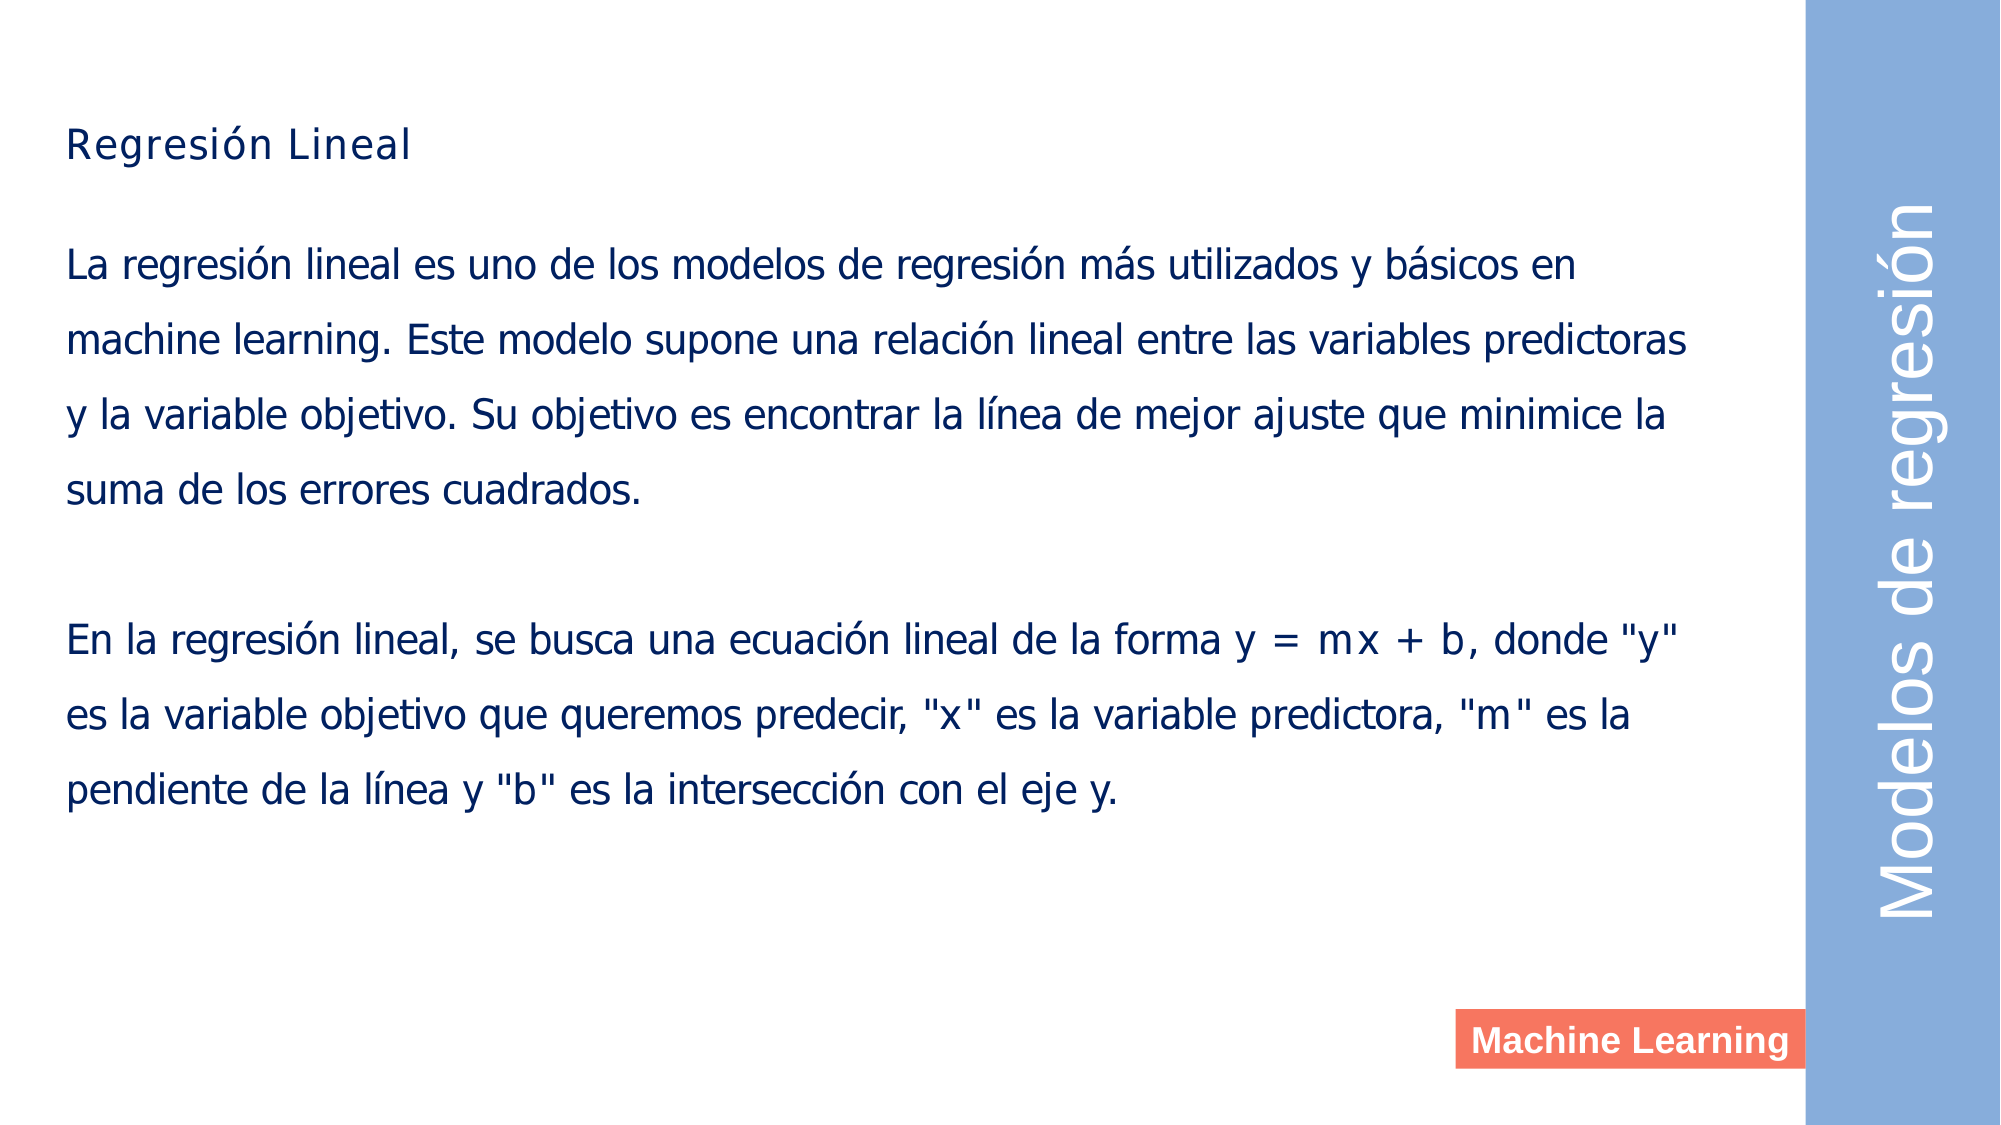

Regresión Lineal

La regresión lineal es uno de los modelos de regresión más utilizados y básicos en machine learning. Este modelo supone una relación lineal entre las variables predictoras y la variable objetivo. Su objetivo es encontrar la línea de mejor ajuste que minimice la suma de los errores cuadrados.

En la regresión lineal, se busca una ecuación lineal de la forma y = mx + b, donde "y" es la variable objetivo que queremos predecir, "x" es la variable predictora, "m" es la pendiente de la línea y "b" es la intersección con el eje y.

Modelos de regresión
Machine Learning